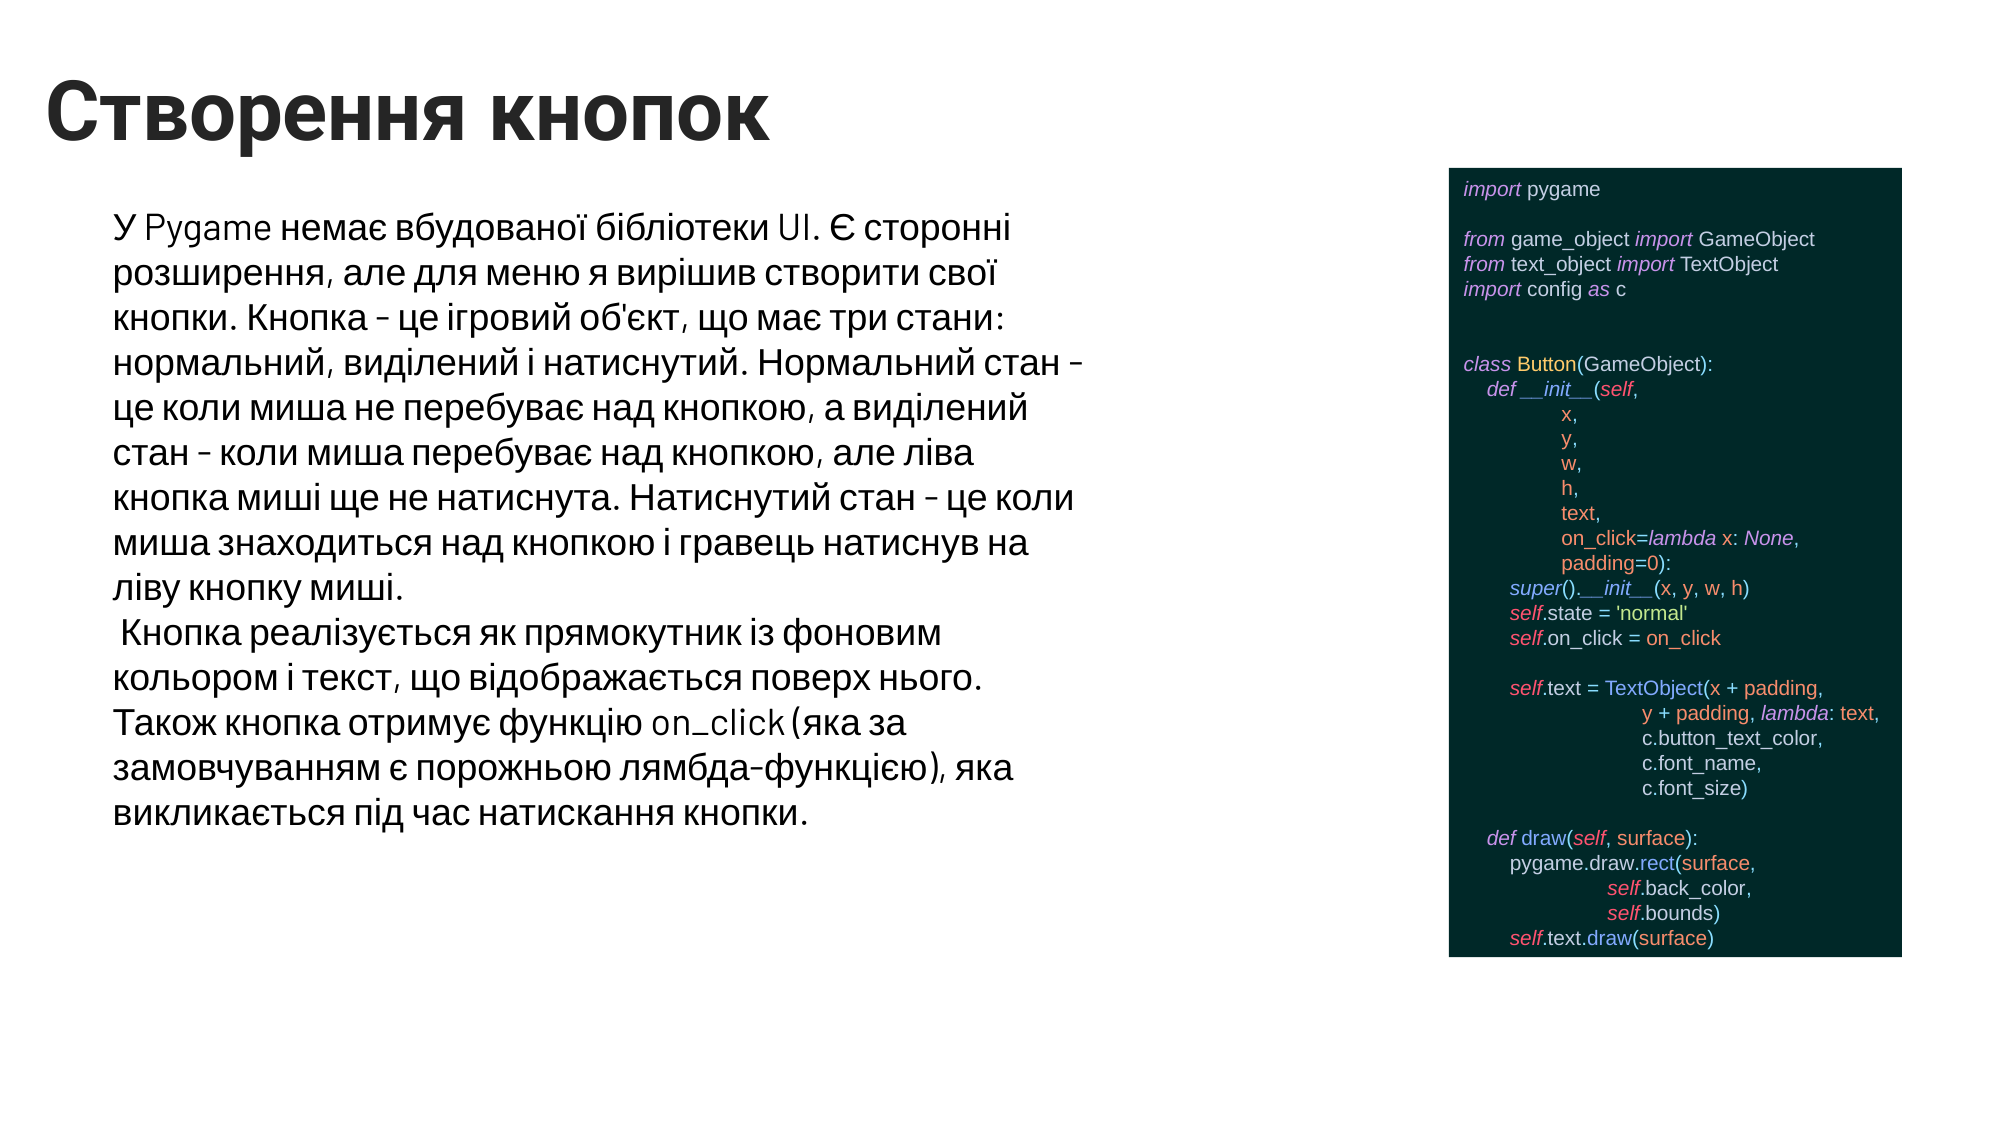

Створення кнопок

import pygame
from game_object import GameObject
from text_object import TextObject
import config as c
class Button(GameObject):
    def __init__(self,
                 x,
                 y,
                 w,
                 h,
                 text,
                 on_click=lambda x: None,
                 padding=0):
        super().__init__(x, y, w, h)
        self.state = 'normal'
        self.on_click = on_click
        self.text = TextObject(x + padding,
                               y + padding, lambda: text,
                               c.button_text_color,
                               c.font_name,
                               c.font_size)
    def draw(self, surface):
        pygame.draw.rect(surface,
                         self.back_color,
                         self.bounds)
        self.text.draw(surface)
У Pygame немає вбудованої бібліотеки UI. Є сторонні розширення, але для меню я вирішив створити свої кнопки. Кнопка - це ігровий об'єкт, що має три стани: нормальний, виділений і натиснутий. Нормальний стан - це коли миша не перебуває над кнопкою, а виділений стан - коли миша перебуває над кнопкою, але ліва кнопка миші ще не натиснута. Натиснутий стан - це коли миша знаходиться над кнопкою і гравець натиснув на ліву кнопку миші.
 Кнопка реалізується як прямокутник із фоновим кольором і текст, що відображається поверх нього. Також кнопка отримує функцію on_click (яка за замовчуванням є порожньою лямбда-функцією), яка викликається під час натискання кнопки.